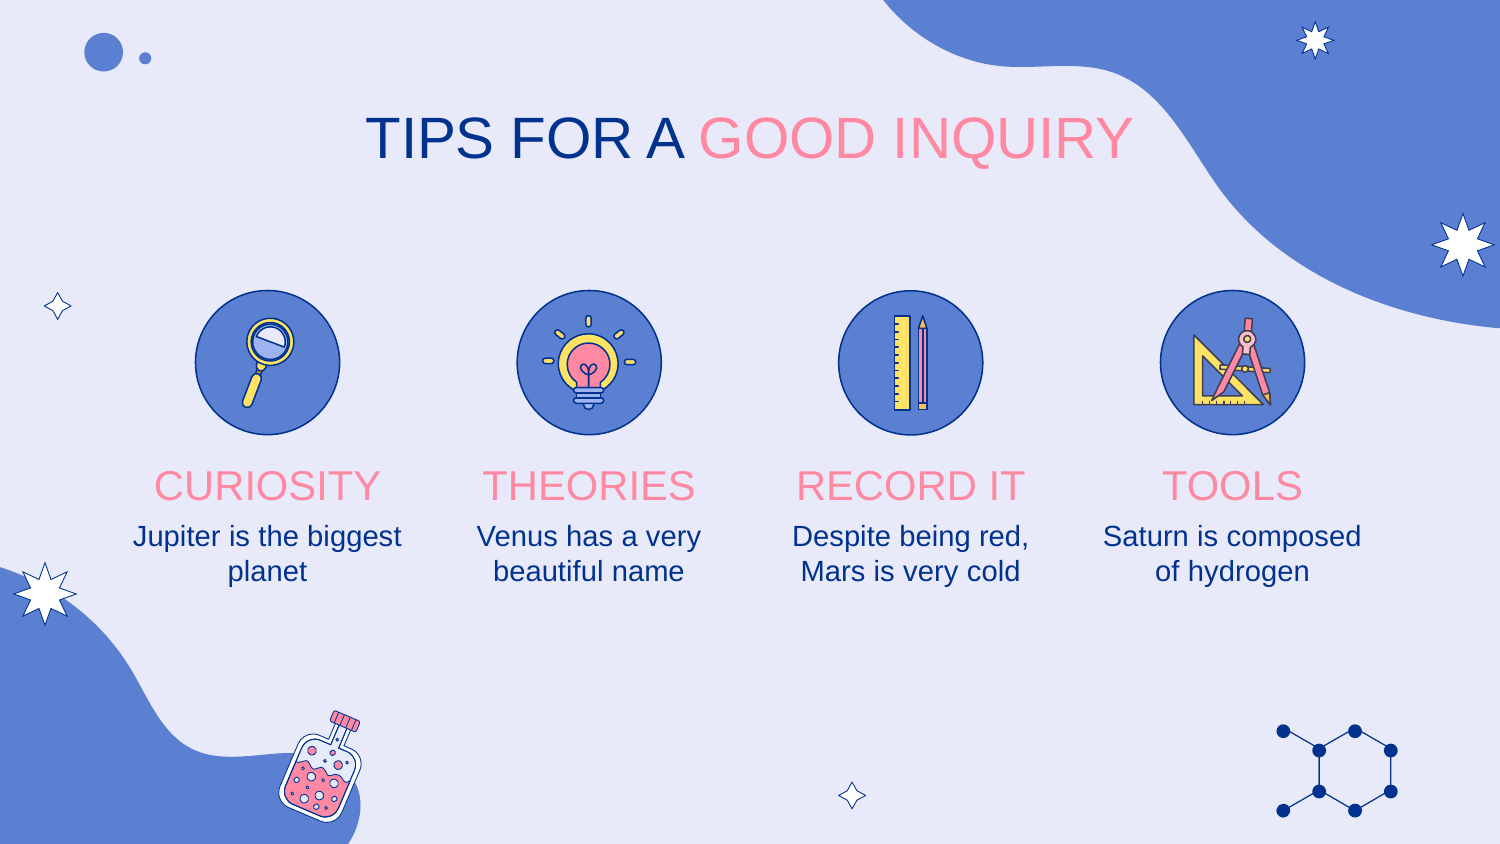

# TIPS FOR A GOOD INQUIRY

CURIOSITY
THEORIES
RECORD IT
TOOLS
Jupiter is the biggest planet
Venus has a very beautiful name
Despite being red, Mars is very cold
Saturn is composed of hydrogen